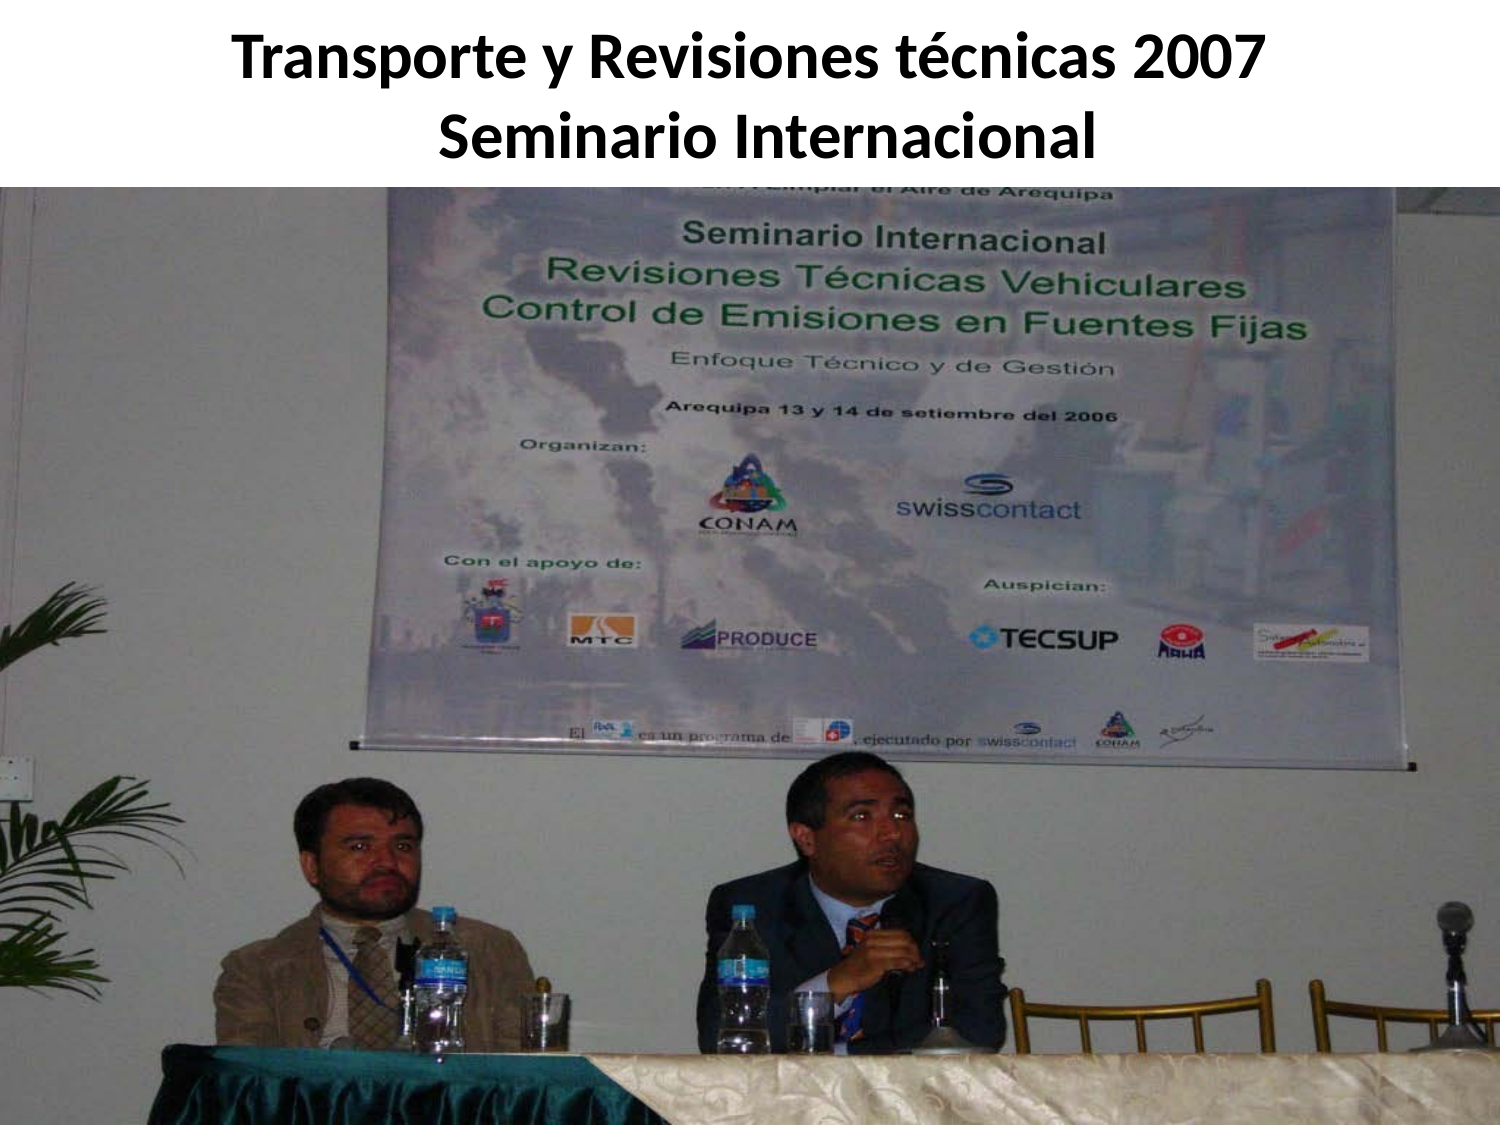

# Transporte y Revisiones técnicas 2007  Seminario Internacional